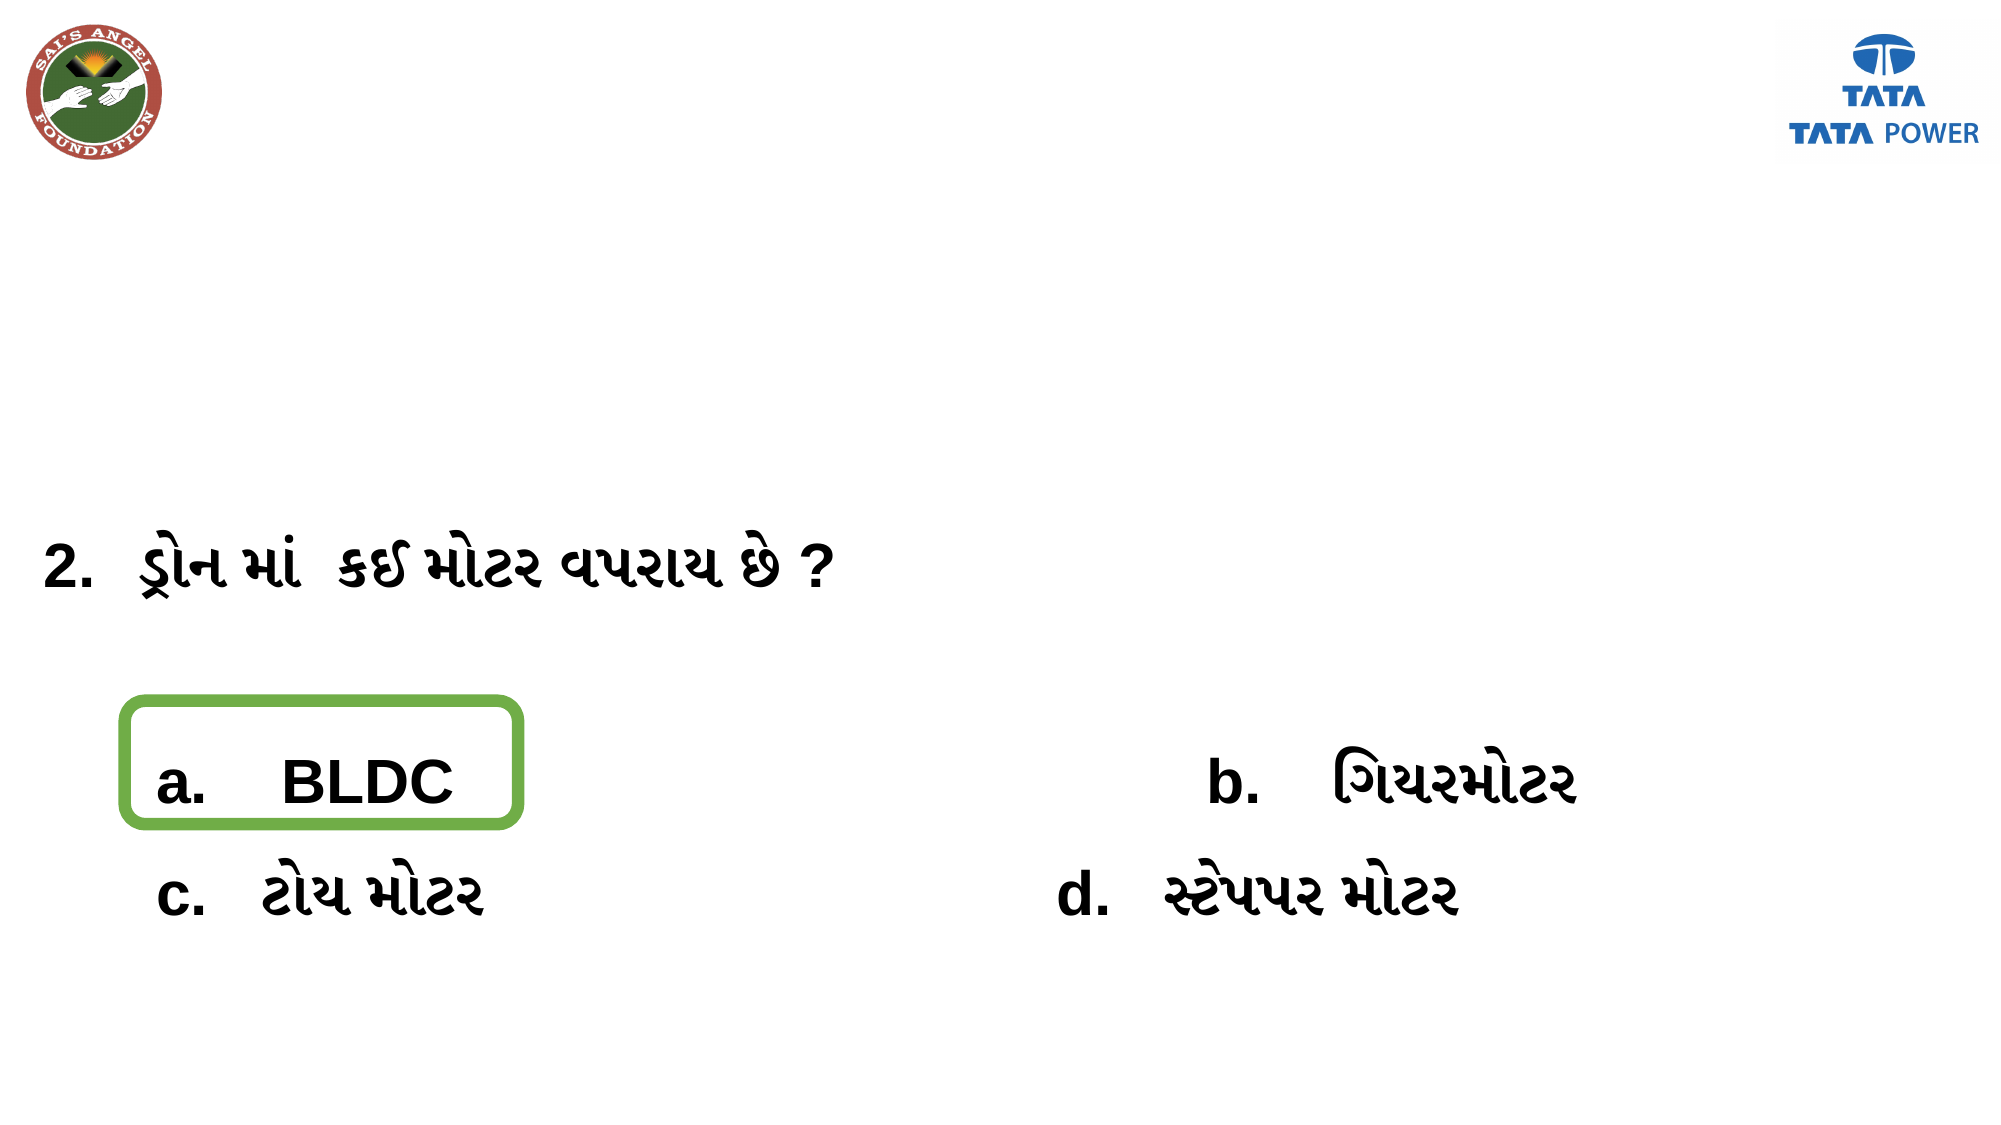

2.   ડ્રોન માં  કઈ મોટર વપરાય છે ?

a.     BLDC      					b.    ગિયરમોટર
c.   ટોય મોટર       				d.   સ્ટેપપર મોટર